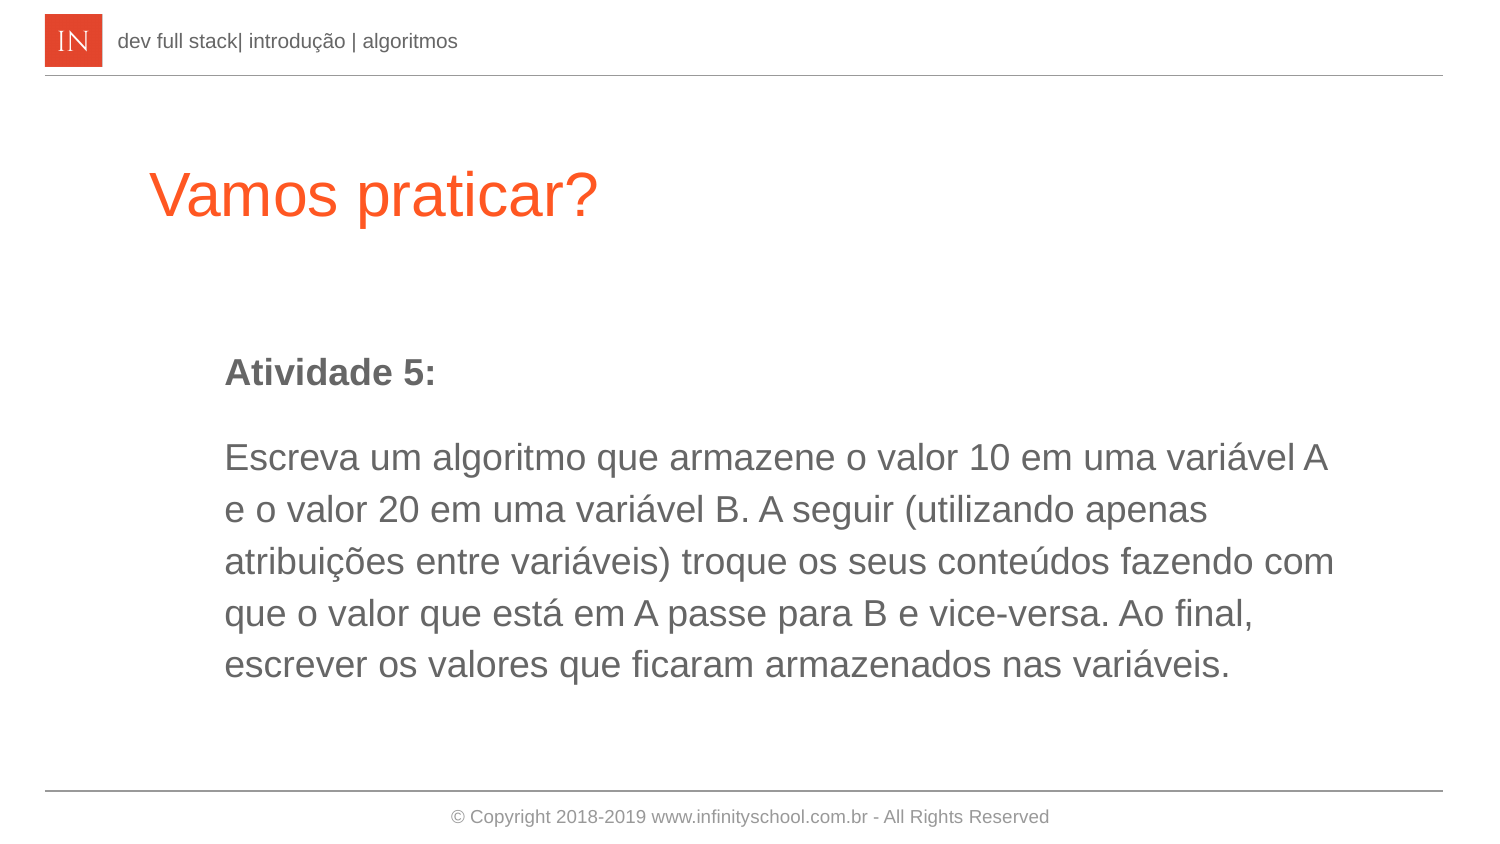

Vamos praticar?
Atividade 5:
Escreva um algoritmo que armazene o valor 10 em uma variável A e o valor 20 em uma variável B. A seguir (utilizando apenas atribuições entre variáveis) troque os seus conteúdos fazendo com que o valor que está em A passe para B e vice-versa. Ao final, escrever os valores que ficaram armazenados nas variáveis.